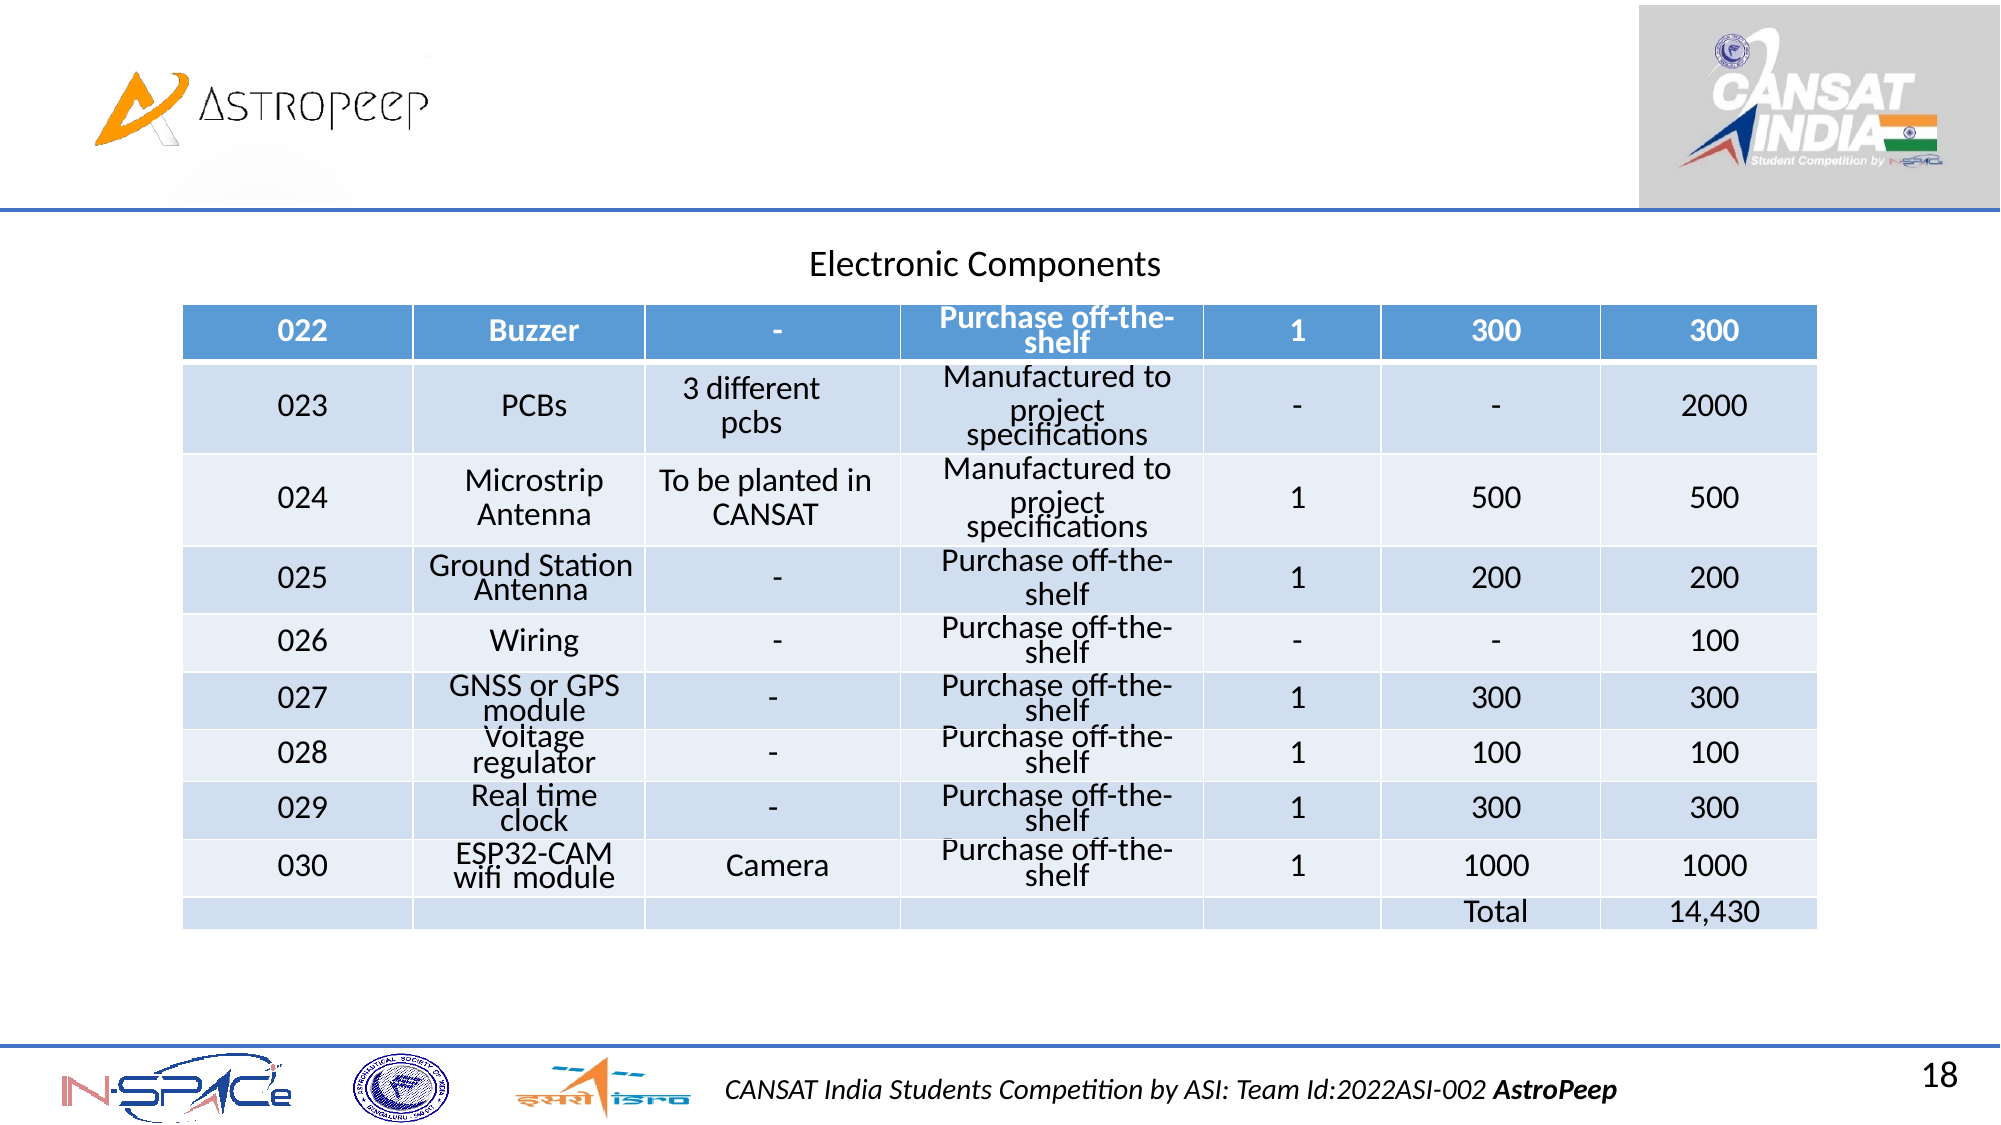

# Electronic Components
| 022 | Buzzer | - | Purchase off-the- shelf | 1 | 300 | 300 |
| --- | --- | --- | --- | --- | --- | --- |
| 023 | PCBs | 3 different pcbs | Manufactured to project specifications | - | - | 2000 |
| 024 | Microstrip Antenna | To be planted in CANSAT | Manufactured to project specifications | 1 | 500 | 500 |
| 025 | Ground Station Antenna | - | Purchase off-the- shelf | 1 | 200 | 200 |
| 026 | Wiring | - | Purchase off-the- shelf | - | - | 100 |
| 027 | GNSS or GPS module | - | Purchase off-the- shelf | 1 | 300 | 300 |
| 028 | Voltage regulator | - | Purchase off-the- shelf | 1 | 100 | 100 |
| 029 | Real time clock | - | Purchase off-the- shelf | 1 | 300 | 300 |
| 030 | ESP32-CAM wifi module | Camera | Purchase off-the- shelf | 1 | 1000 | 1000 |
|  |  |  |  |  | Total | 14,430 |
18